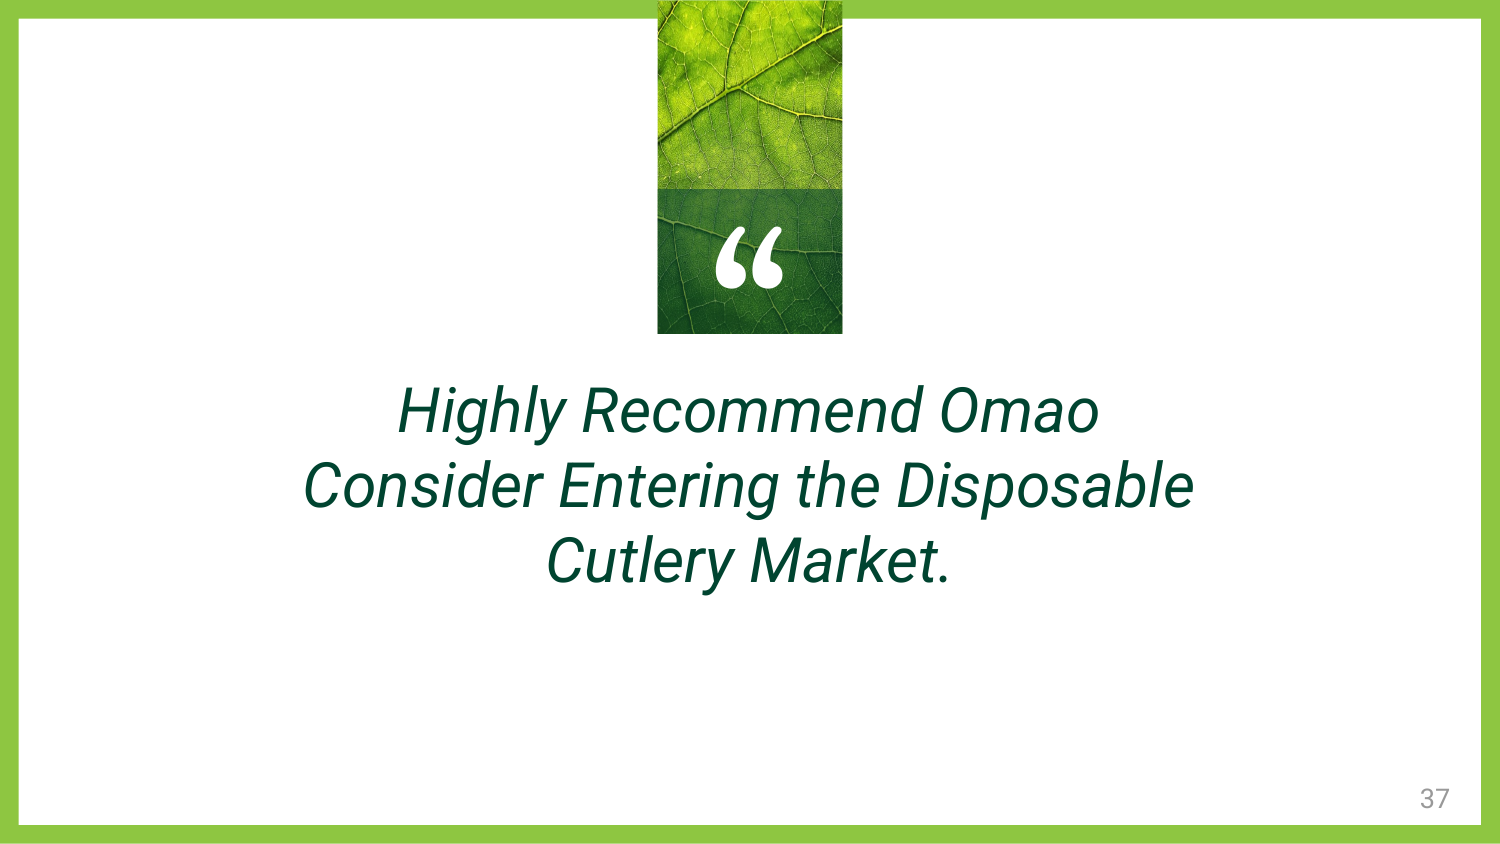

Highly Recommend Omao Consider Entering the Disposable Cutlery Market.
37